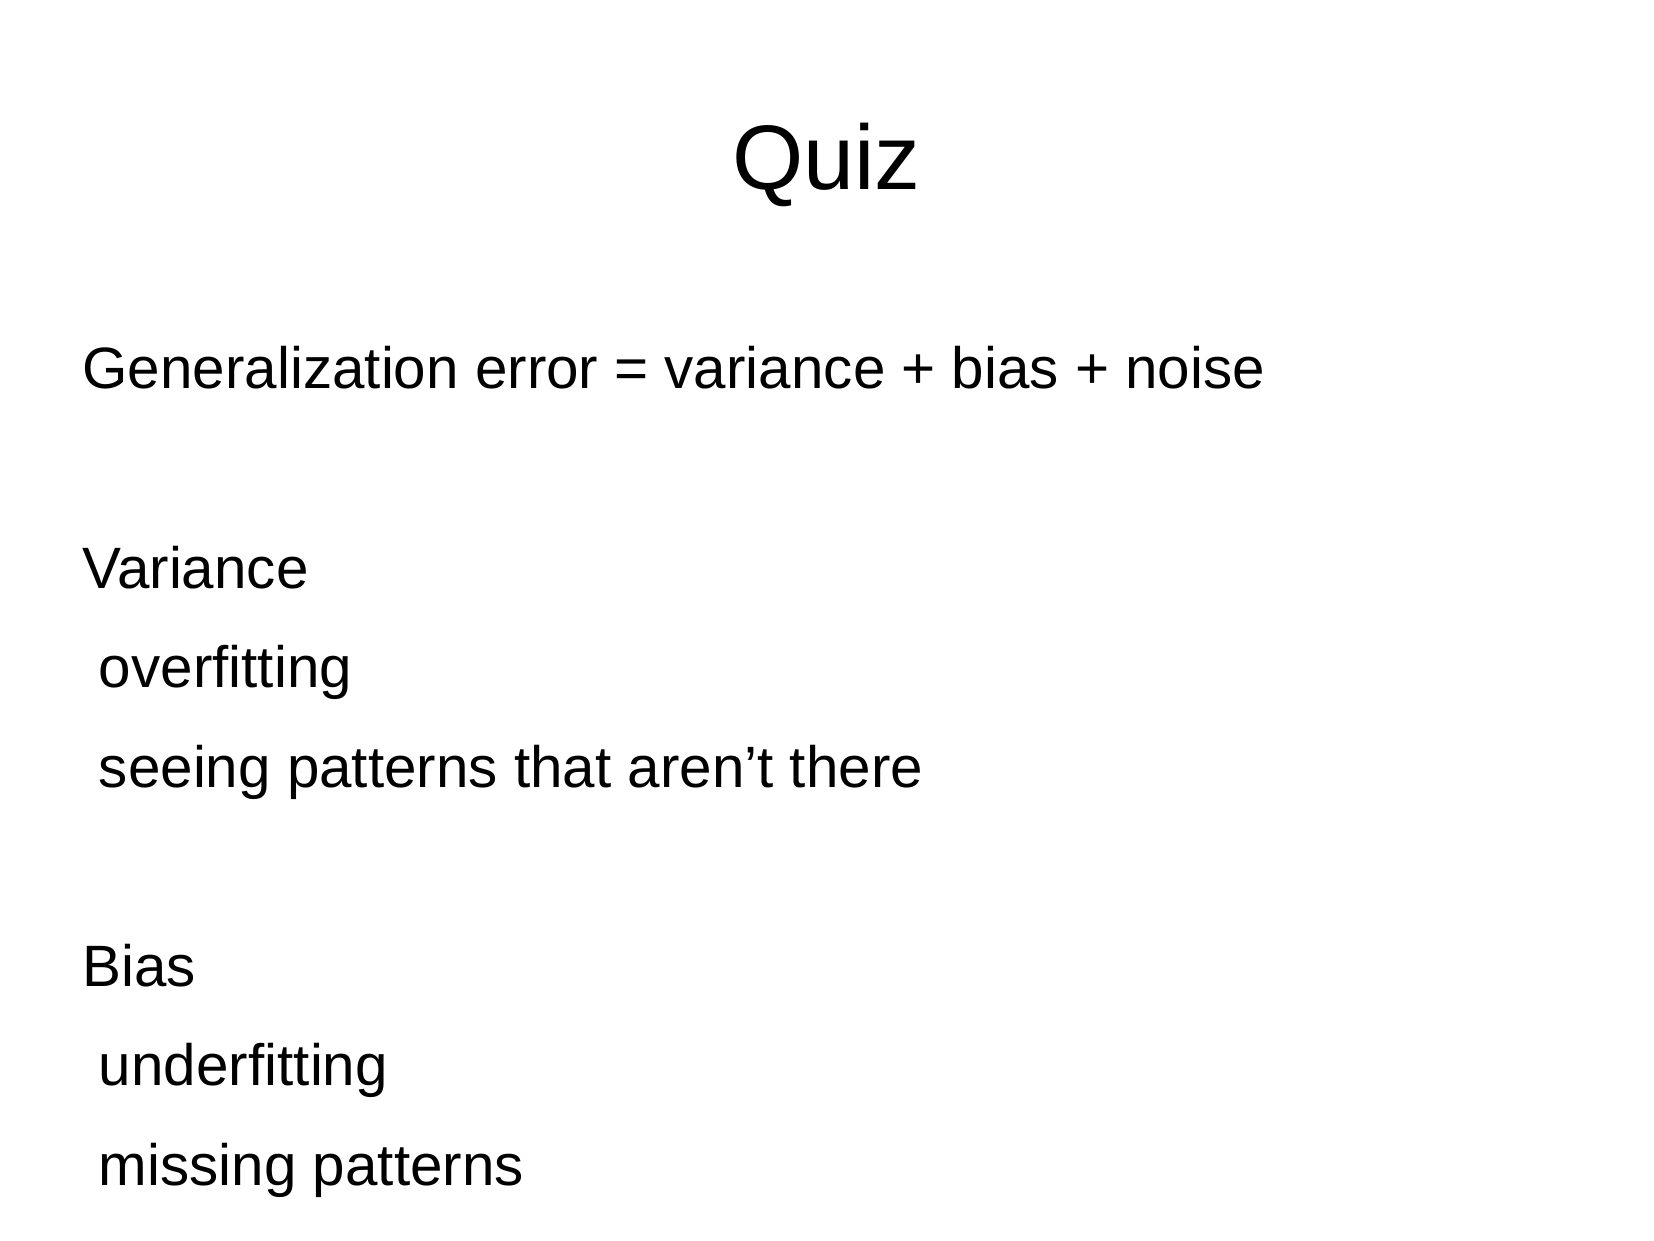

Quiz
Generalization error = variance + bias + noise

Variance
 overfitting
 seeing patterns that aren’t there

Bias
 underfitting
 missing patterns